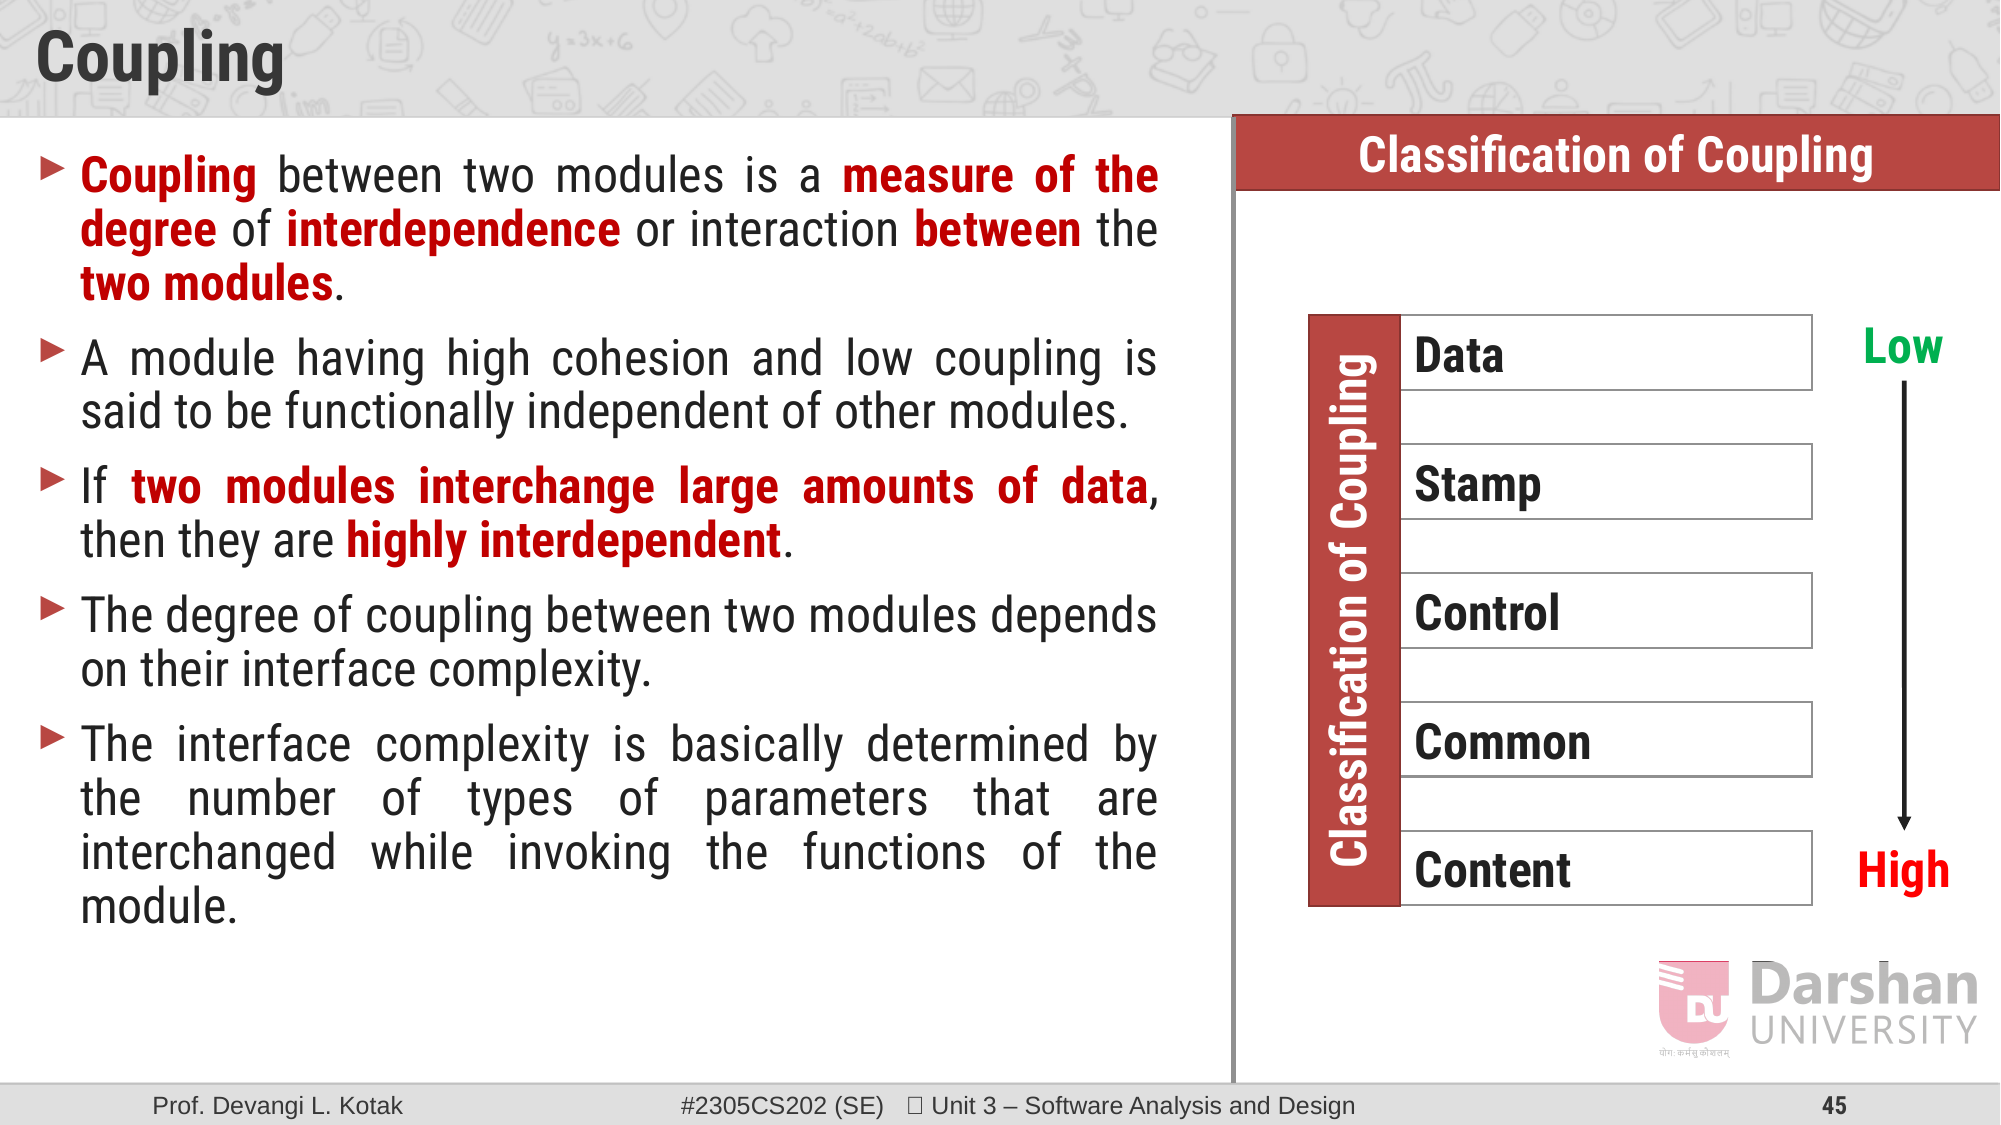

# Coupling
Classification of Coupling
Coupling between two modules is a measure of the degree of interdependence or interaction between the two modules.
A module having high cohesion and low coupling is said to be functionally independent of other modules.
If two modules interchange large amounts of data, then they are highly interdependent.
The degree of coupling between two modules depends on their interface complexity.
The interface complexity is basically determined by the number of types of parameters that are interchanged while invoking the functions of the module.

Low
Classification of Coupling
Data
Stamp
Control
Common
High
Content